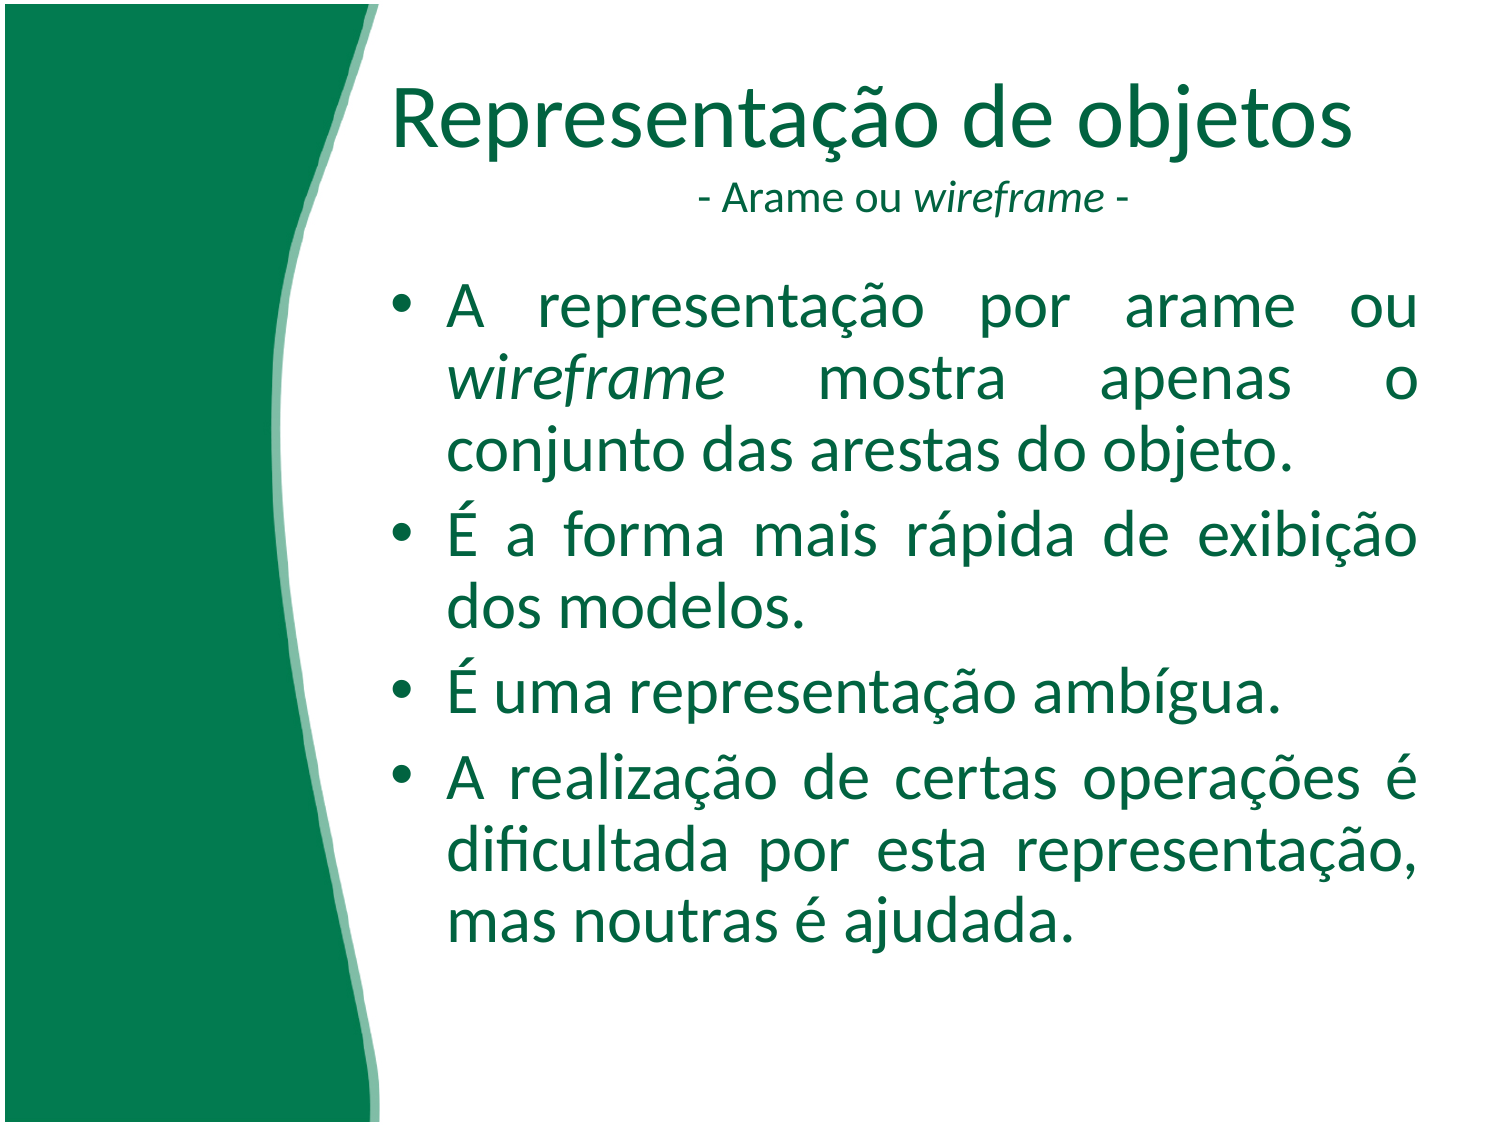

# Representação de objetos - Arame ou wireframe -
A representação por arame ou wireframe mostra apenas o conjunto das arestas do objeto.
É a forma mais rápida de exibição dos modelos.
É uma representação ambígua.
A realização de certas operações é dificultada por esta representação, mas noutras é ajudada.